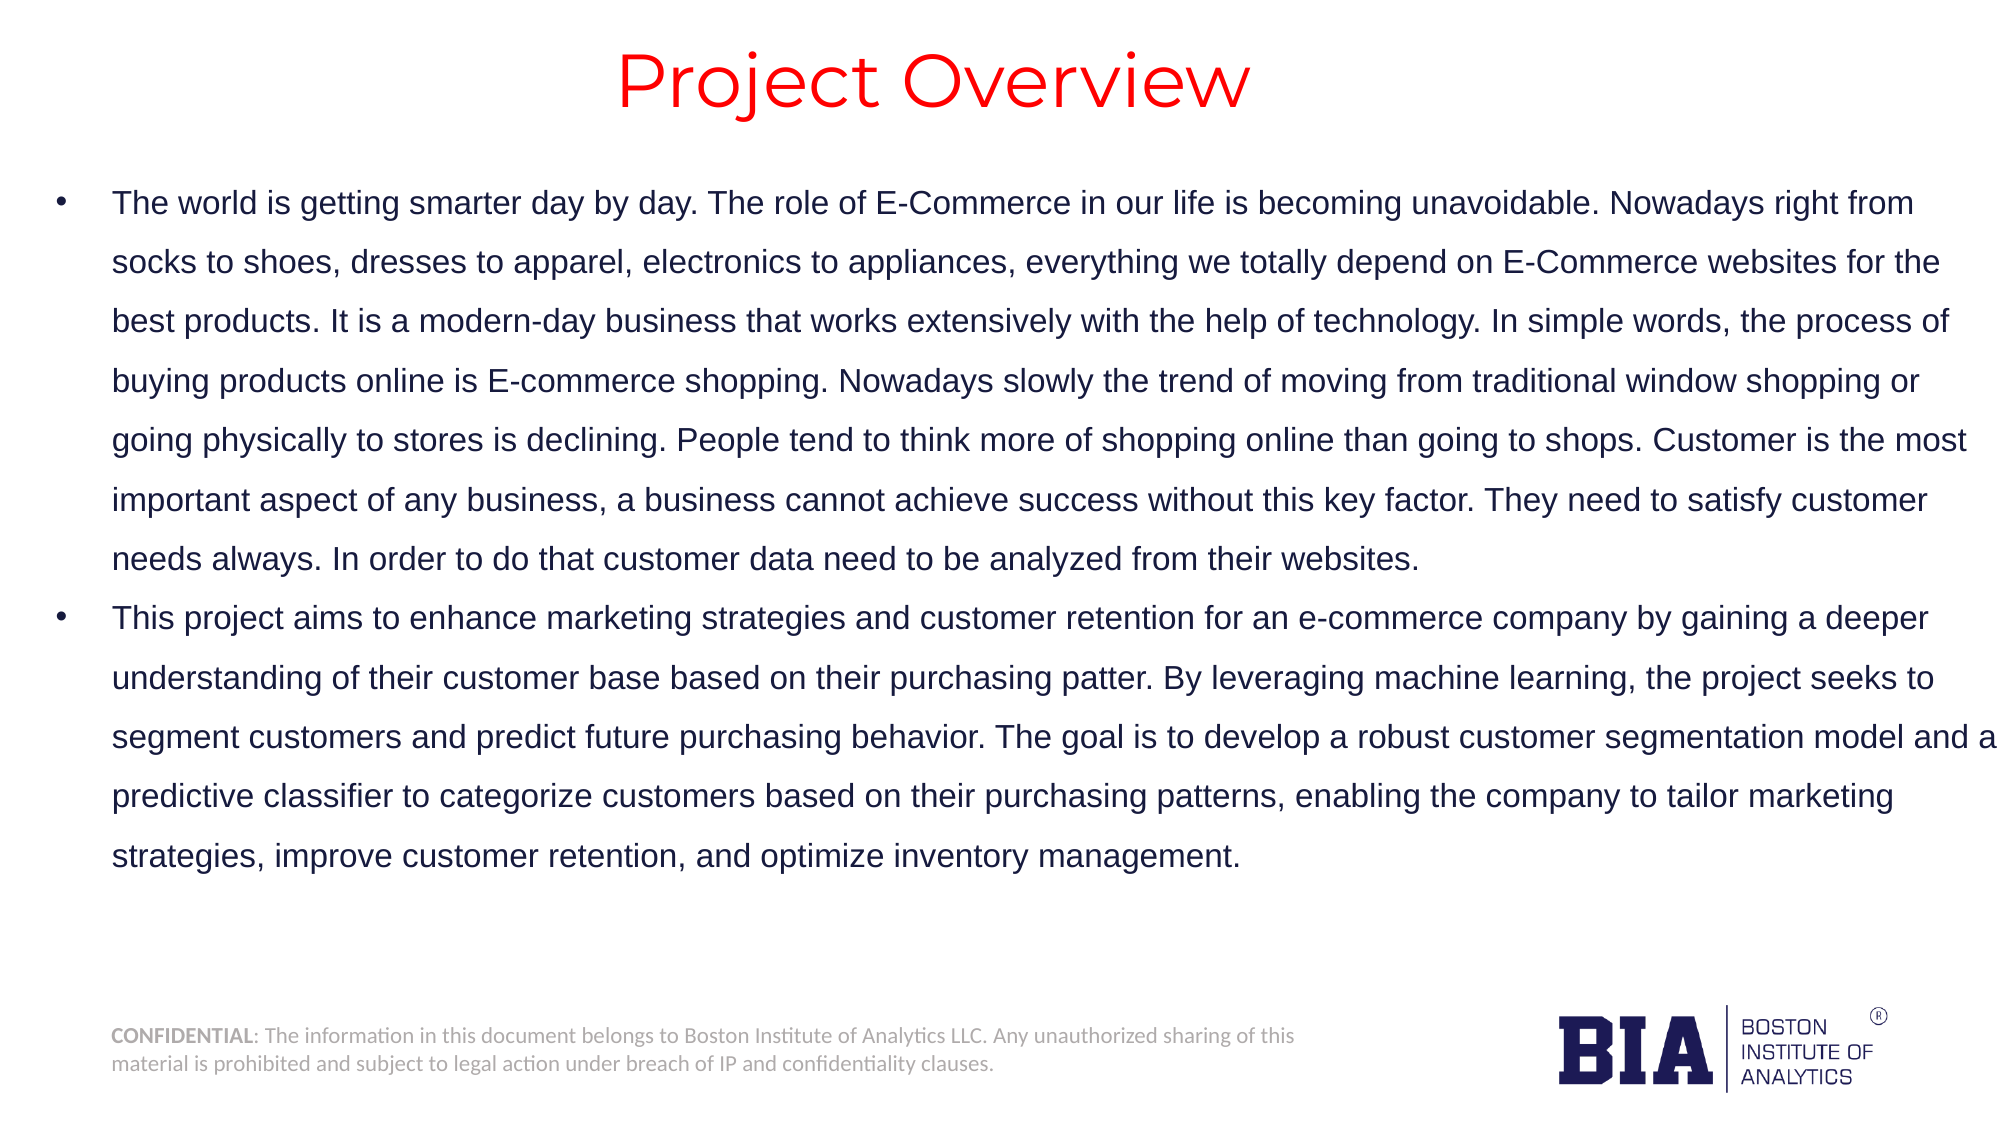

Project Overview
The world is getting smarter day by day. The role of E-Commerce in our life is becoming unavoidable. Nowadays right from socks to shoes, dresses to apparel, electronics to appliances, everything we totally depend on E-Commerce websites for the best products. It is a modern-day business that works extensively with the help of technology. In simple words, the process of buying products online is E-commerce shopping. Nowadays slowly the trend of moving from traditional window shopping or going physically to stores is declining. People tend to think more of shopping online than going to shops. Customer is the most important aspect of any business, a business cannot achieve success without this key factor. They need to satisfy customer needs always. In order to do that customer data need to be analyzed from their websites.
This project aims to enhance marketing strategies and customer retention for an e-commerce company by gaining a deeper understanding of their customer base based on their purchasing patter. By leveraging machine learning, the project seeks to segment customers and predict future purchasing behavior. The goal is to develop a robust customer segmentation model and a predictive classifier to categorize customers based on their purchasing patterns, enabling the company to tailor marketing strategies, improve customer retention, and optimize inventory management.